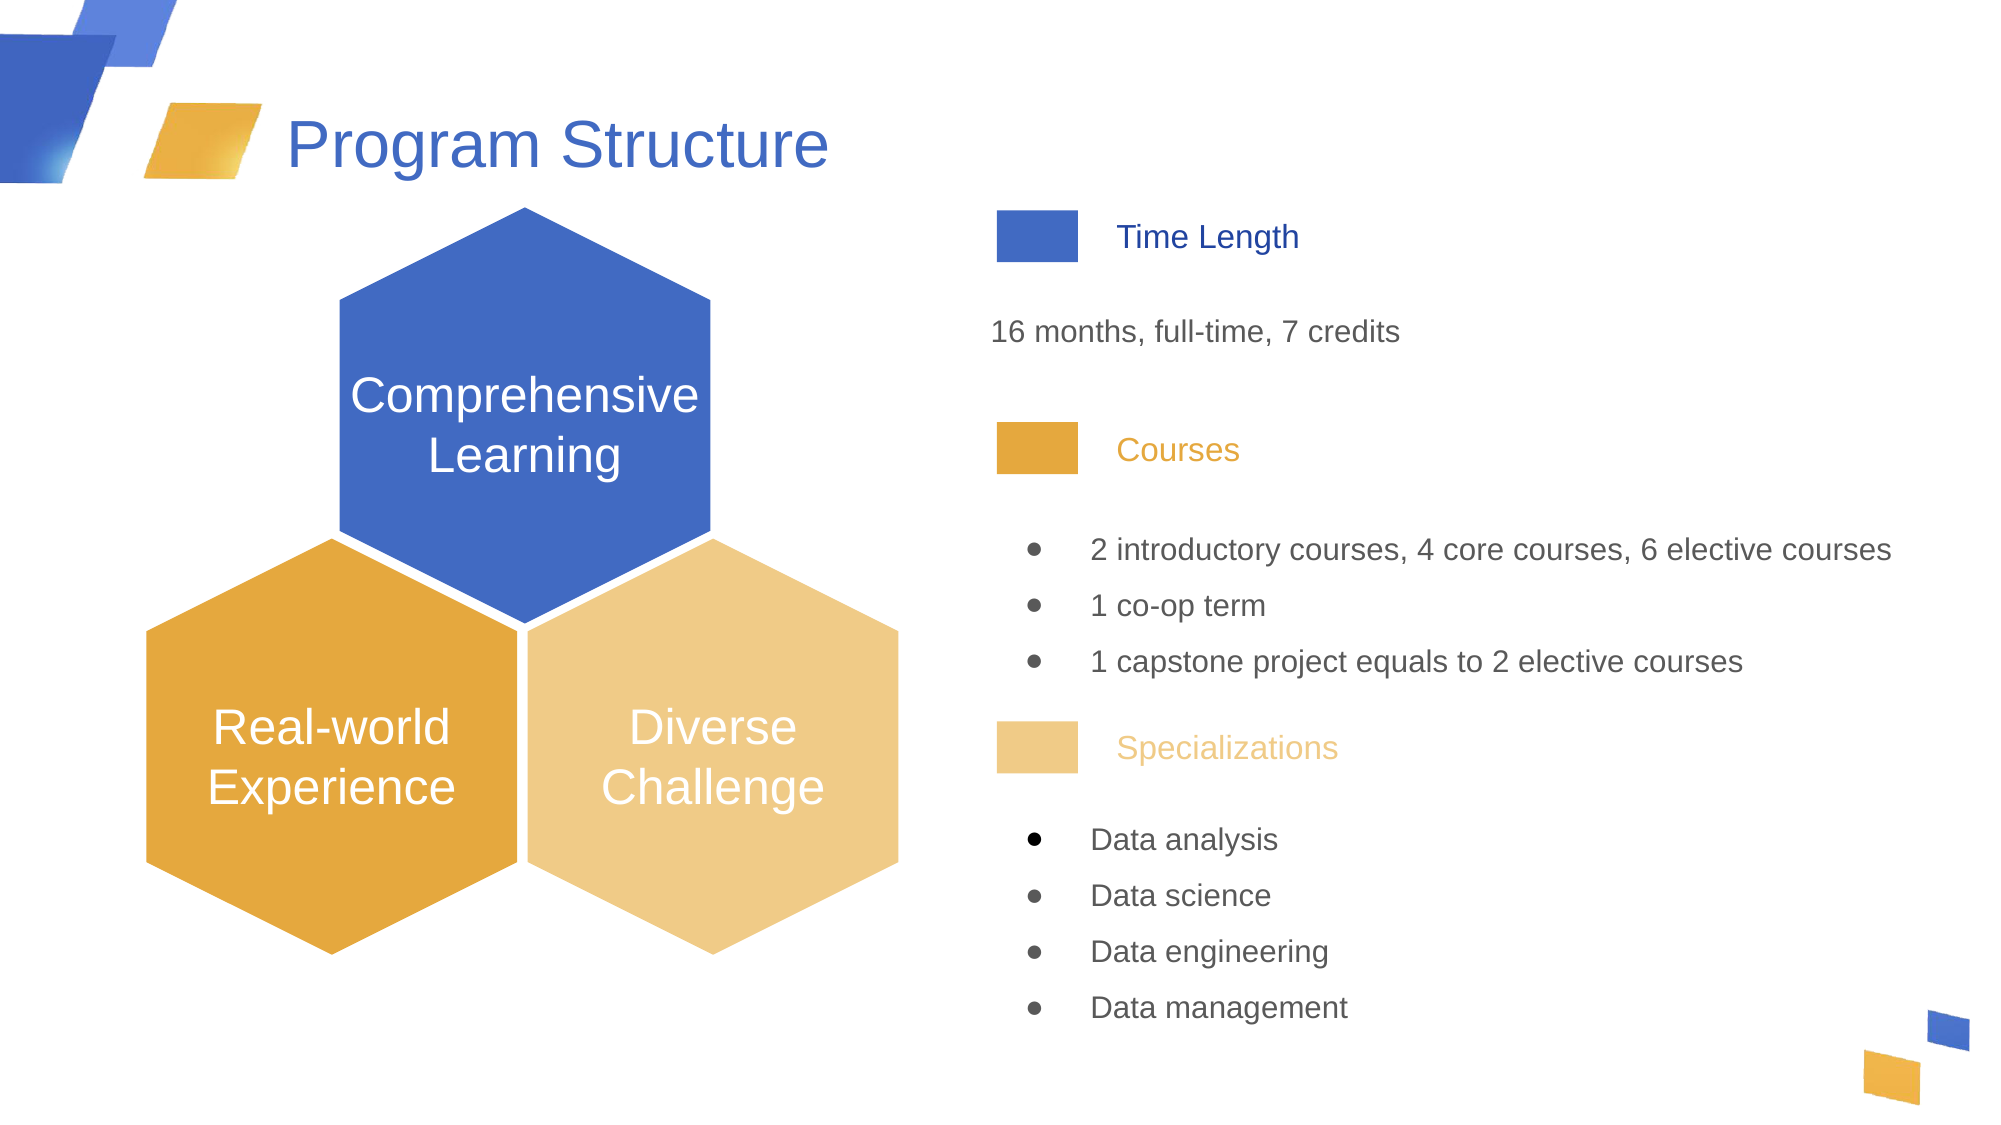

Program Structure
Time Length

16 months, full-time, 7 credits

Comprehensive Learning
Courses

2 introductory courses, 4 core courses, 6 elective courses
1 co-op term
1 capstone project equals to 2 elective courses

Real-world Experience
Diverse Challenge
Specializations

Data analysis
Data science
Data engineering
Data management